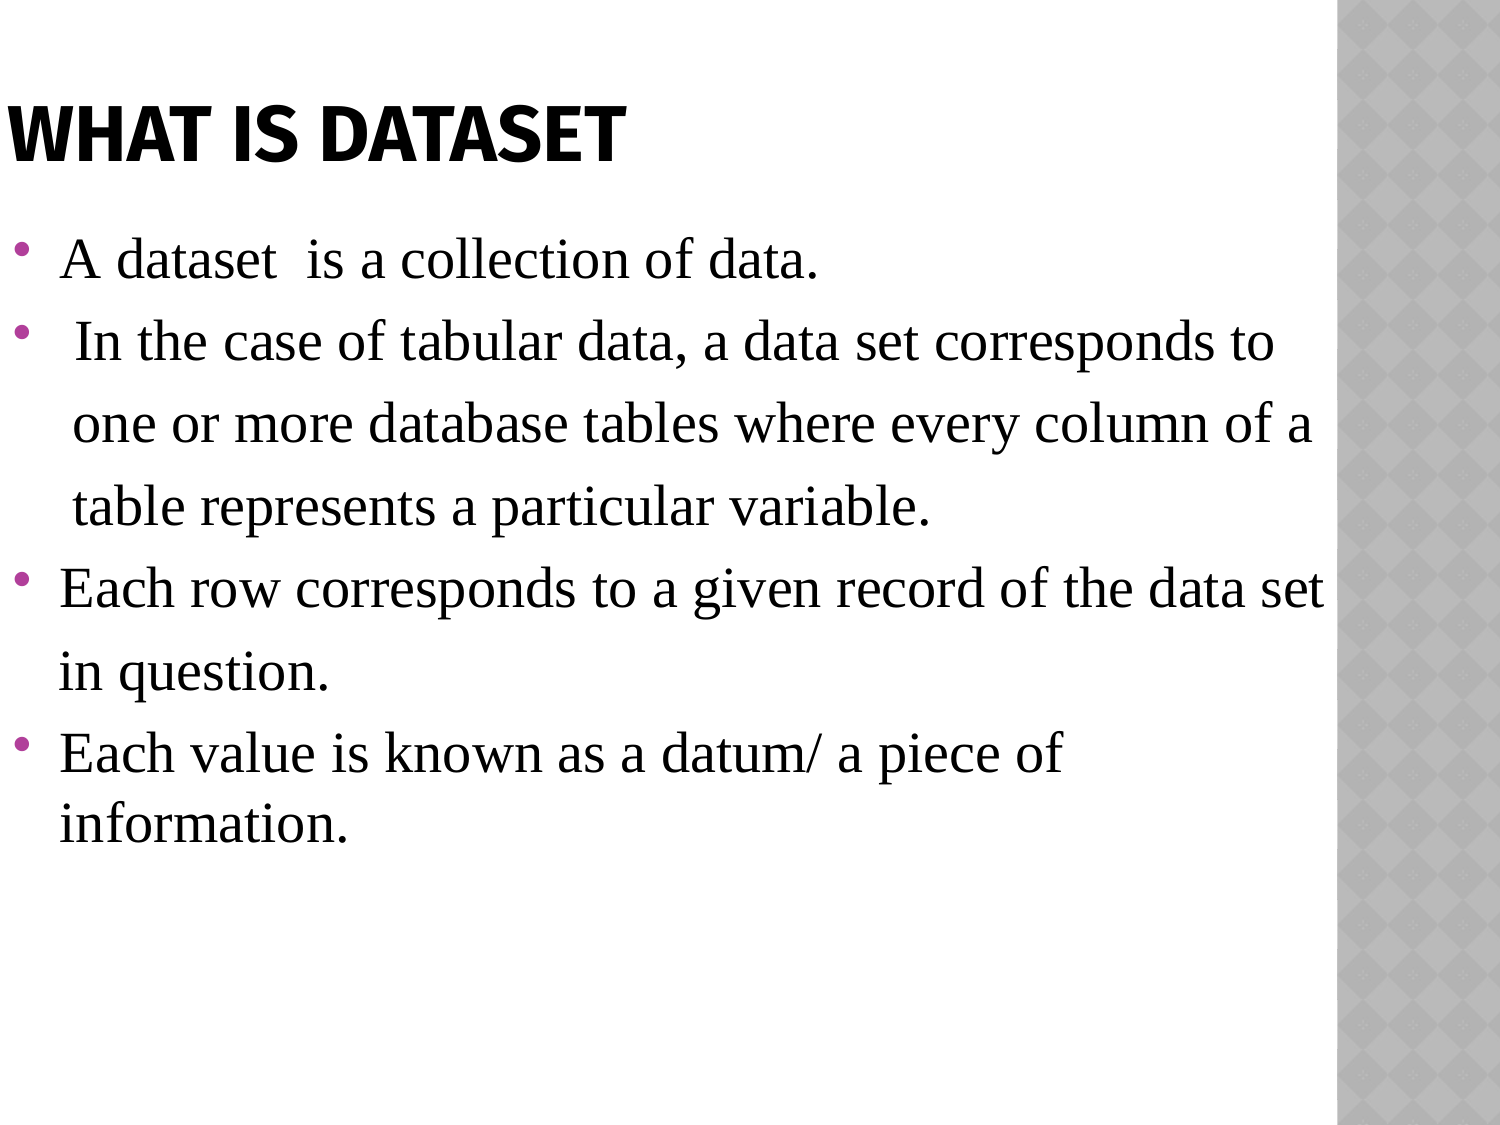

# What is Dataset
A dataset  is a collection of data.
 In the case of tabular data, a data set corresponds to
    one or more database tables where every column of a
    table represents a particular variable.
Each row corresponds to a given record of the data set
   in question.
Each value is known as a datum/ a piece of information.